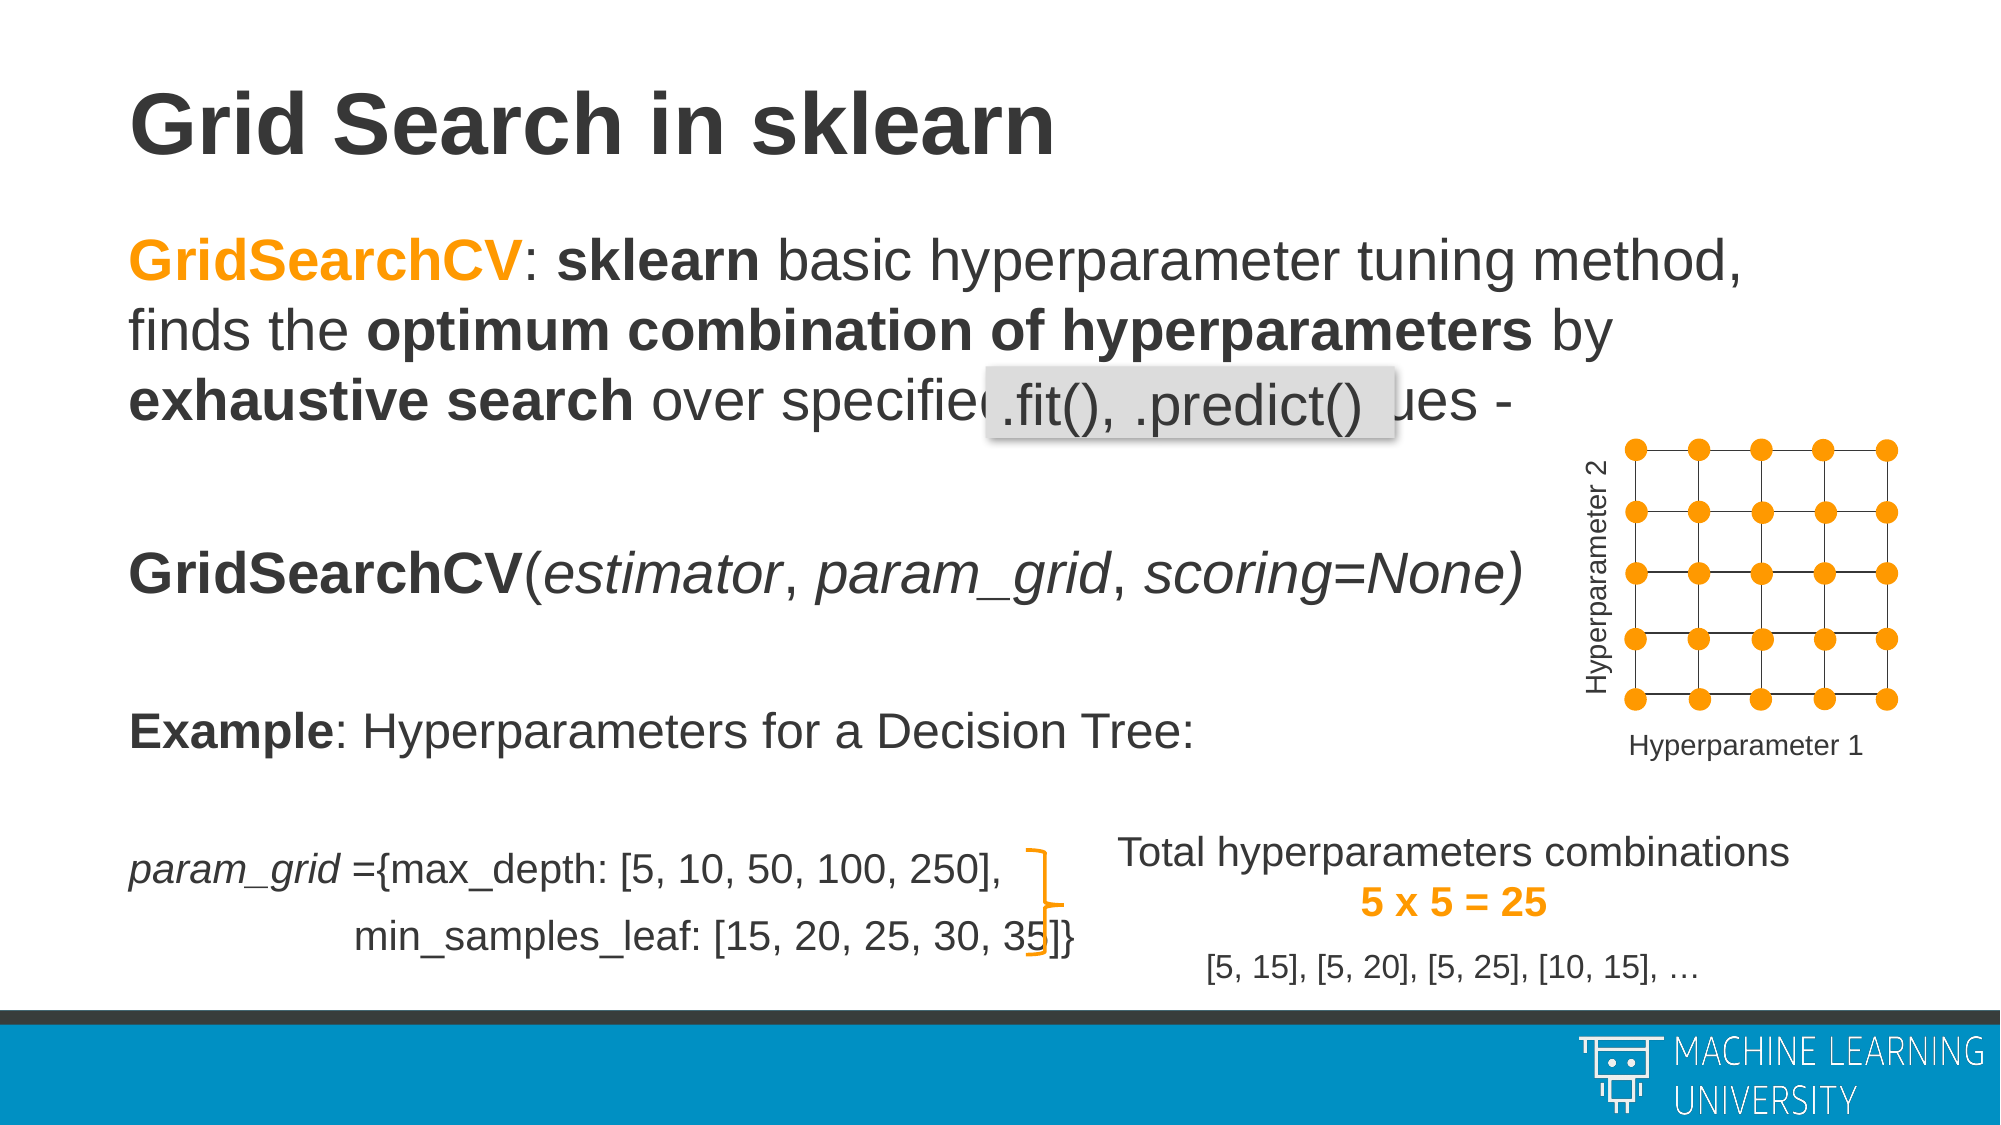

# Grid Search in sklearn
GridSearchCV: sklearn basic hyperparameter tuning method, finds the optimum combination of hyperparameters by exhaustive search over specified parameter values -

GridSearchCV(estimator, param_grid, scoring=None)

Example: Hyperparameters for a Decision Tree:

param_grid ={max_depth: [5, 10, 50, 100, 250],
  	min_samples_leaf: [15, 20, 25, 30, 35]}

.fit(), .predict()

|  |  |  |  |
| --- | --- | --- | --- |
|  |  |  |  |
|  |  |  |  |
|  |  |  |  |

Hyperparameter 2

Hyperparameter 1
Total hyperparameters combinations
5 x 5 = 25

[5, 15], [5, 20], [5, 25], [10, 15], …